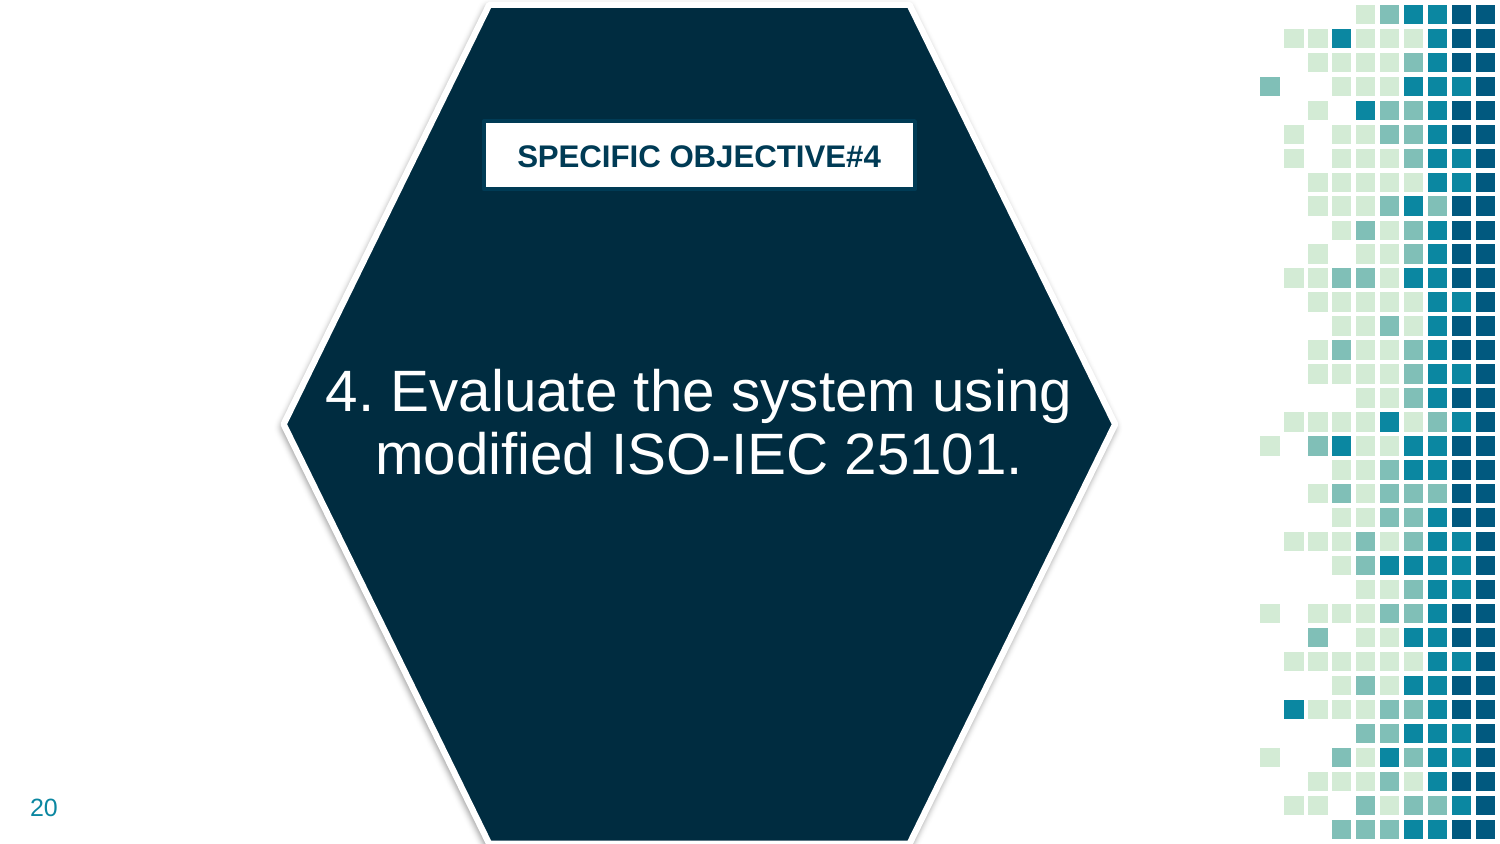

4. Evaluate the system using modified ISO-IEC 25101.
SPECIFIC OBJECTIVE#4
20